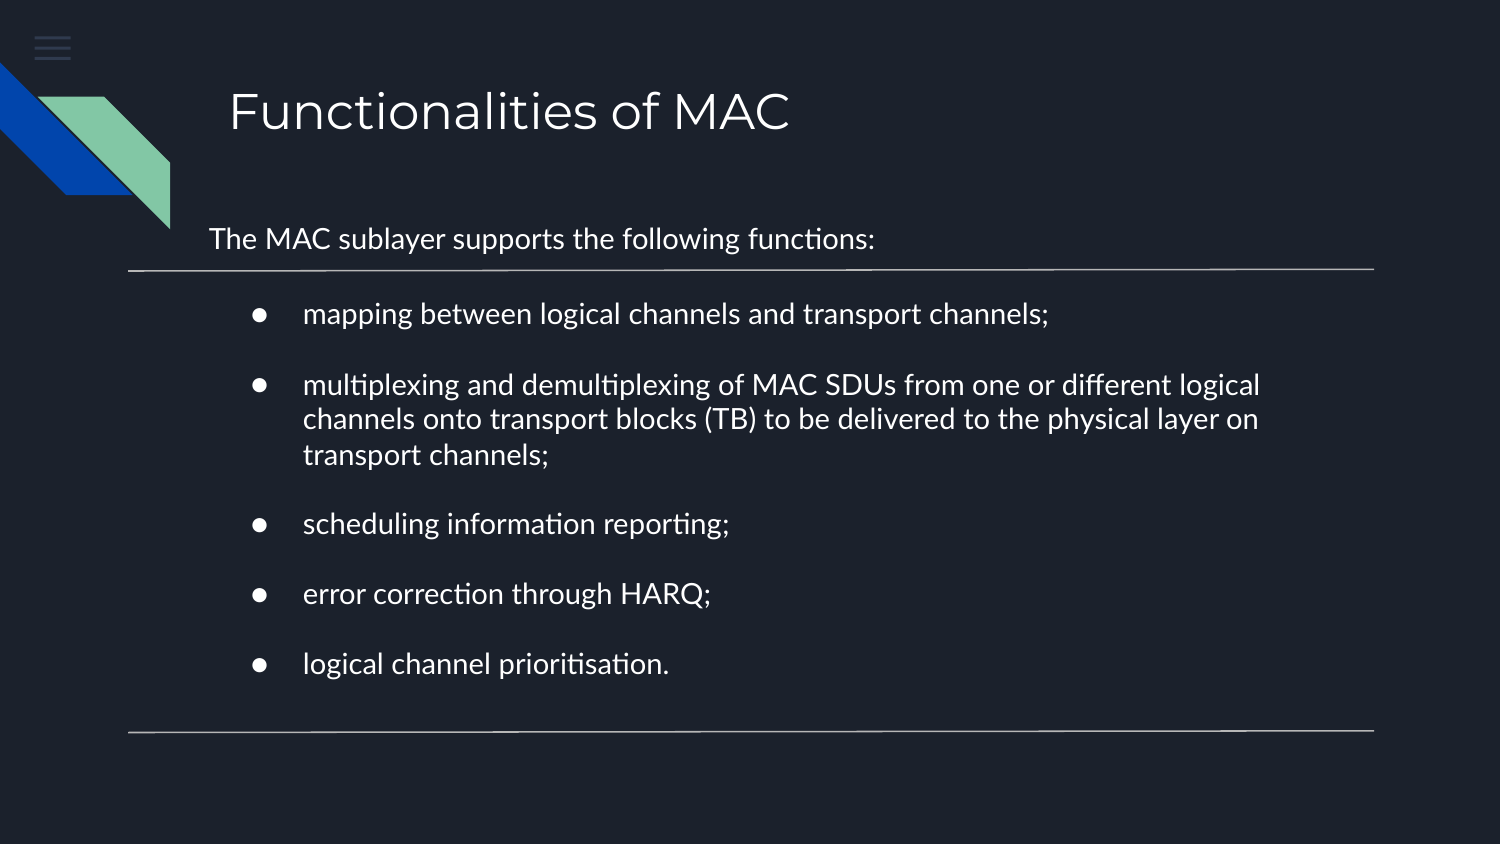

# Functionalities of MAC
The MAC sublayer supports the following functions:
mapping between logical channels and transport channels;

multiplexing and demultiplexing of MAC SDUs from one or different logical channels onto transport blocks (TB) to be delivered to the physical layer on transport channels;

scheduling information reporting;

error correction through HARQ;

logical channel prioritisation.